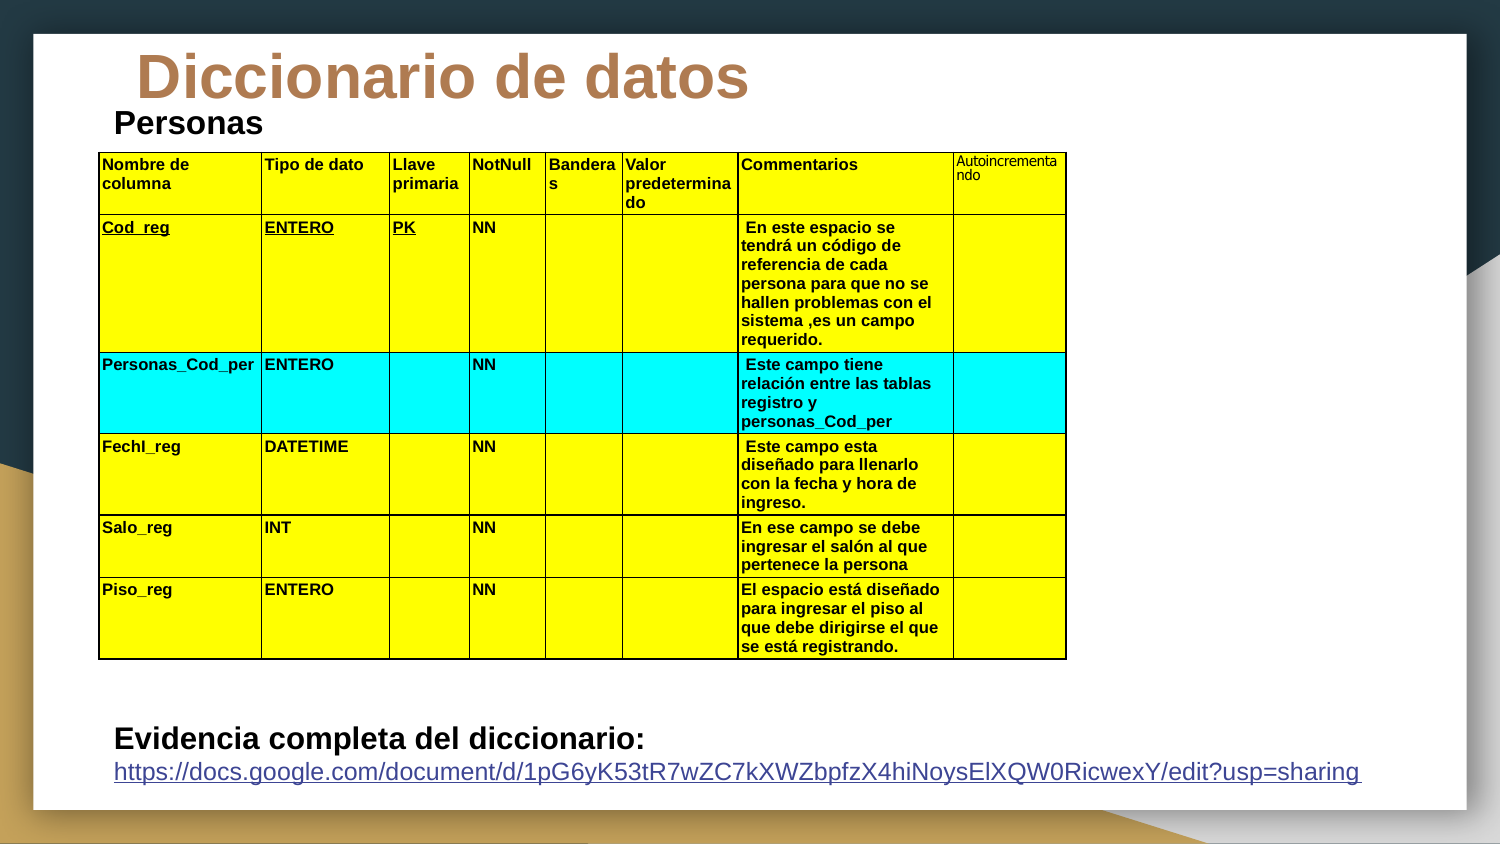

# Diccionario de datos
Personas
| Nombre de columna | Tipo de dato | Llave primaria | NotNull | Banderas | Valor predeterminado | Commentarios | Autoincrementando |
| --- | --- | --- | --- | --- | --- | --- | --- |
| Cod\_reg | ENTERO | PK | NN |  |  | En este espacio se tendrá un código de referencia de cada persona para que no se hallen problemas con el sistema ,es un campo requerido. |  |
| Personas\_Cod\_per | ENTERO |  | NN |  |  | Este campo tiene relación entre las tablas registro y personas\_Cod\_per |  |
| FechI\_reg | DATETIME |  | NN |  |  | Este campo esta diseñado para llenarlo con la fecha y hora de ingreso. |  |
| Salo\_reg | INT |  | NN |  |  | En ese campo se debe ingresar el salón al que pertenece la persona |  |
| Piso\_reg | ENTERO |  | NN |  |  | El espacio está diseñado para ingresar el piso al que debe dirigirse el que se está registrando. |  |
Evidencia completa del diccionario:
https://docs.google.com/document/d/1pG6yK53tR7wZC7kXWZbpfzX4hiNoysElXQW0RicwexY/edit?usp=sharing